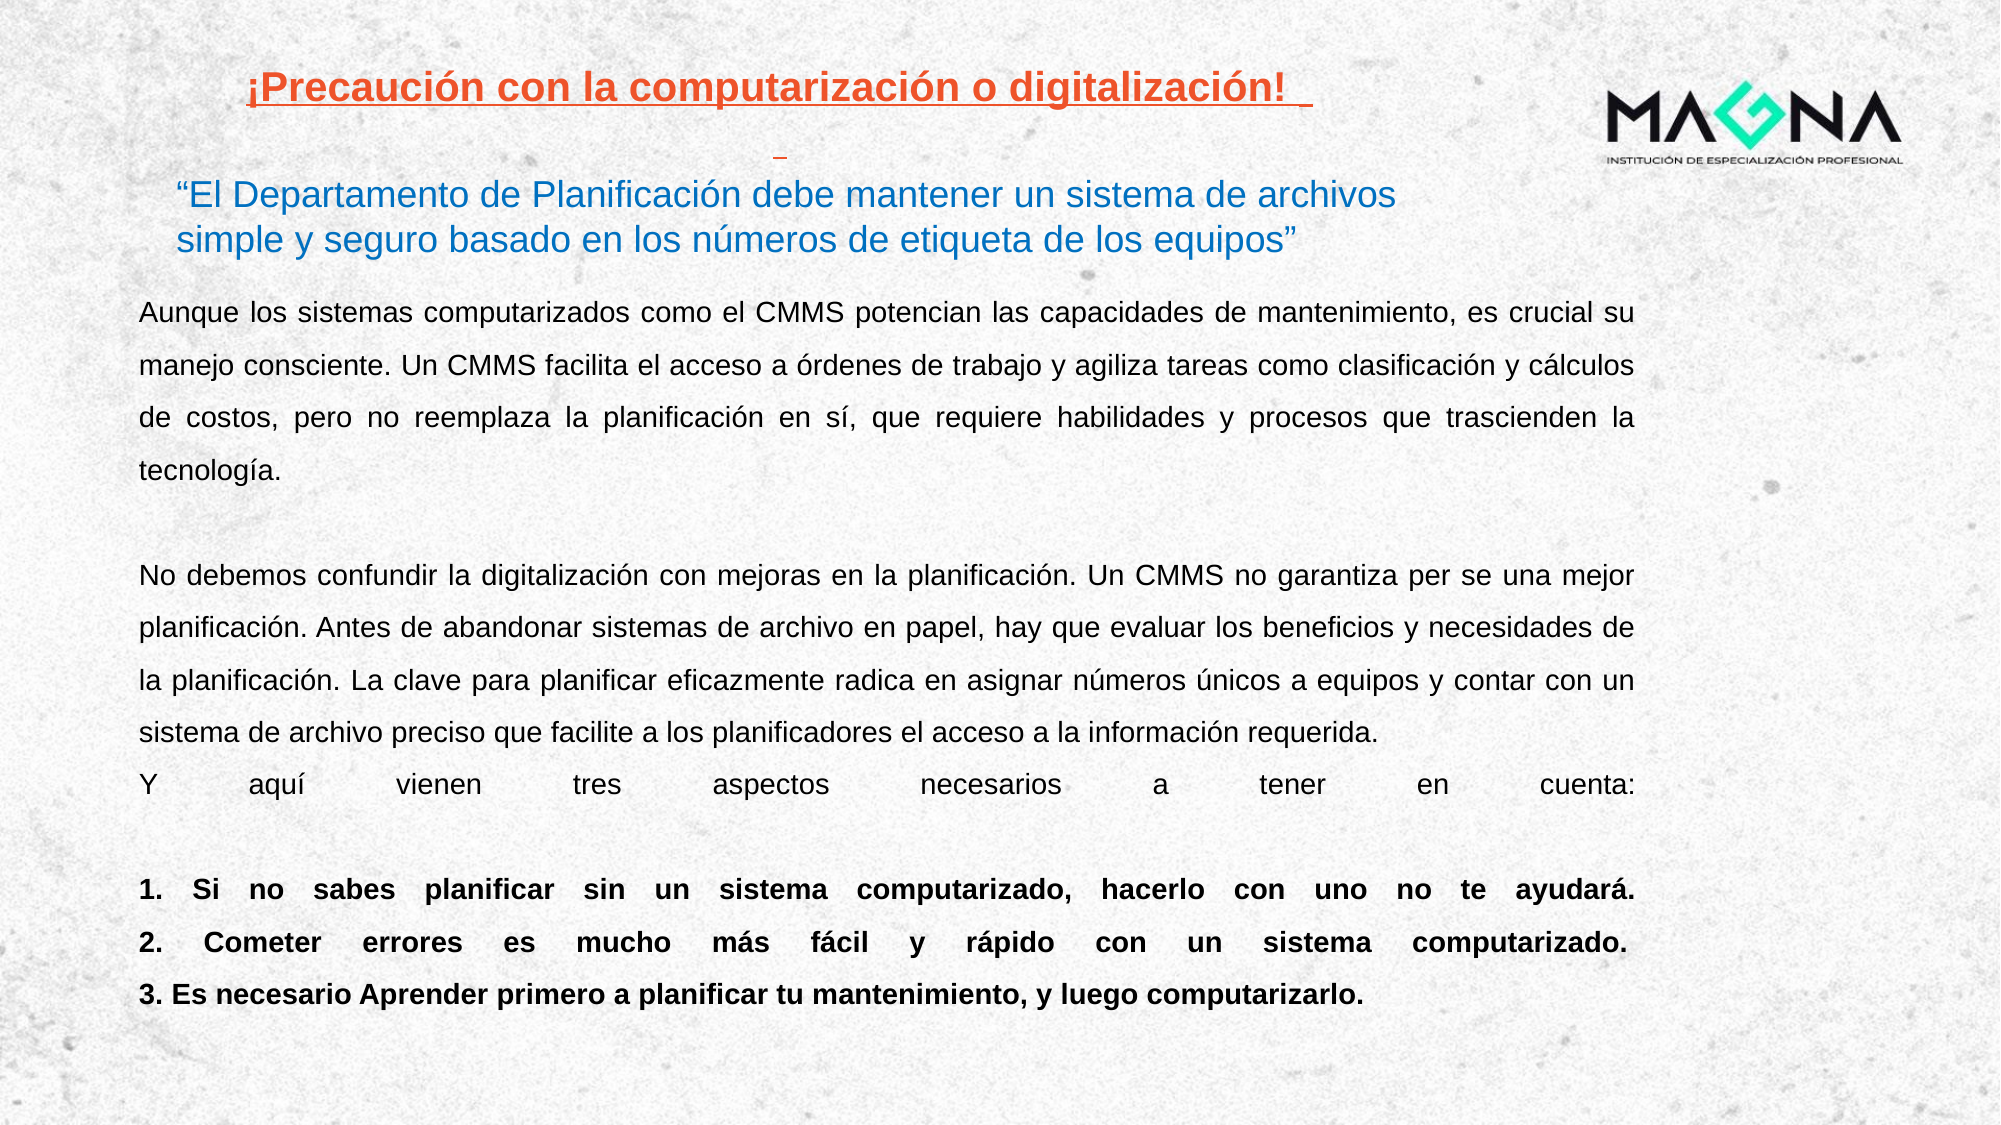

# ¡Precaución con la computarización o digitalización!
“El Departamento de Planificación debe mantener un sistema de archivos simple y seguro basado en los números de etiqueta de los equipos”
Aunque los sistemas computarizados como el CMMS potencian las capacidades de mantenimiento, es crucial su manejo consciente. Un CMMS facilita el acceso a órdenes de trabajo y agiliza tareas como clasificación y cálculos de costos, pero no reemplaza la planificación en sí, que requiere habilidades y procesos que trascienden la tecnología. 
No debemos confundir la digitalización con mejoras en la planificación. Un CMMS no garantiza per se una mejor planificación. Antes de abandonar sistemas de archivo en papel, hay que evaluar los beneficios y necesidades de la planificación. La clave para planificar eficazmente radica en asignar números únicos a equipos y contar con un sistema de archivo preciso que facilite a los planificadores el acceso a la información requerida.
Y aquí vienen tres aspectos necesarios a tener en cuenta:
1. Si no sabes planificar sin un sistema computarizado, hacerlo con uno no te ayudará.
2. Cometer errores es mucho más fácil y rápido con un sistema computarizado. 
3. Es necesario Aprender primero a planificar tu mantenimiento, y luego computarizarlo.